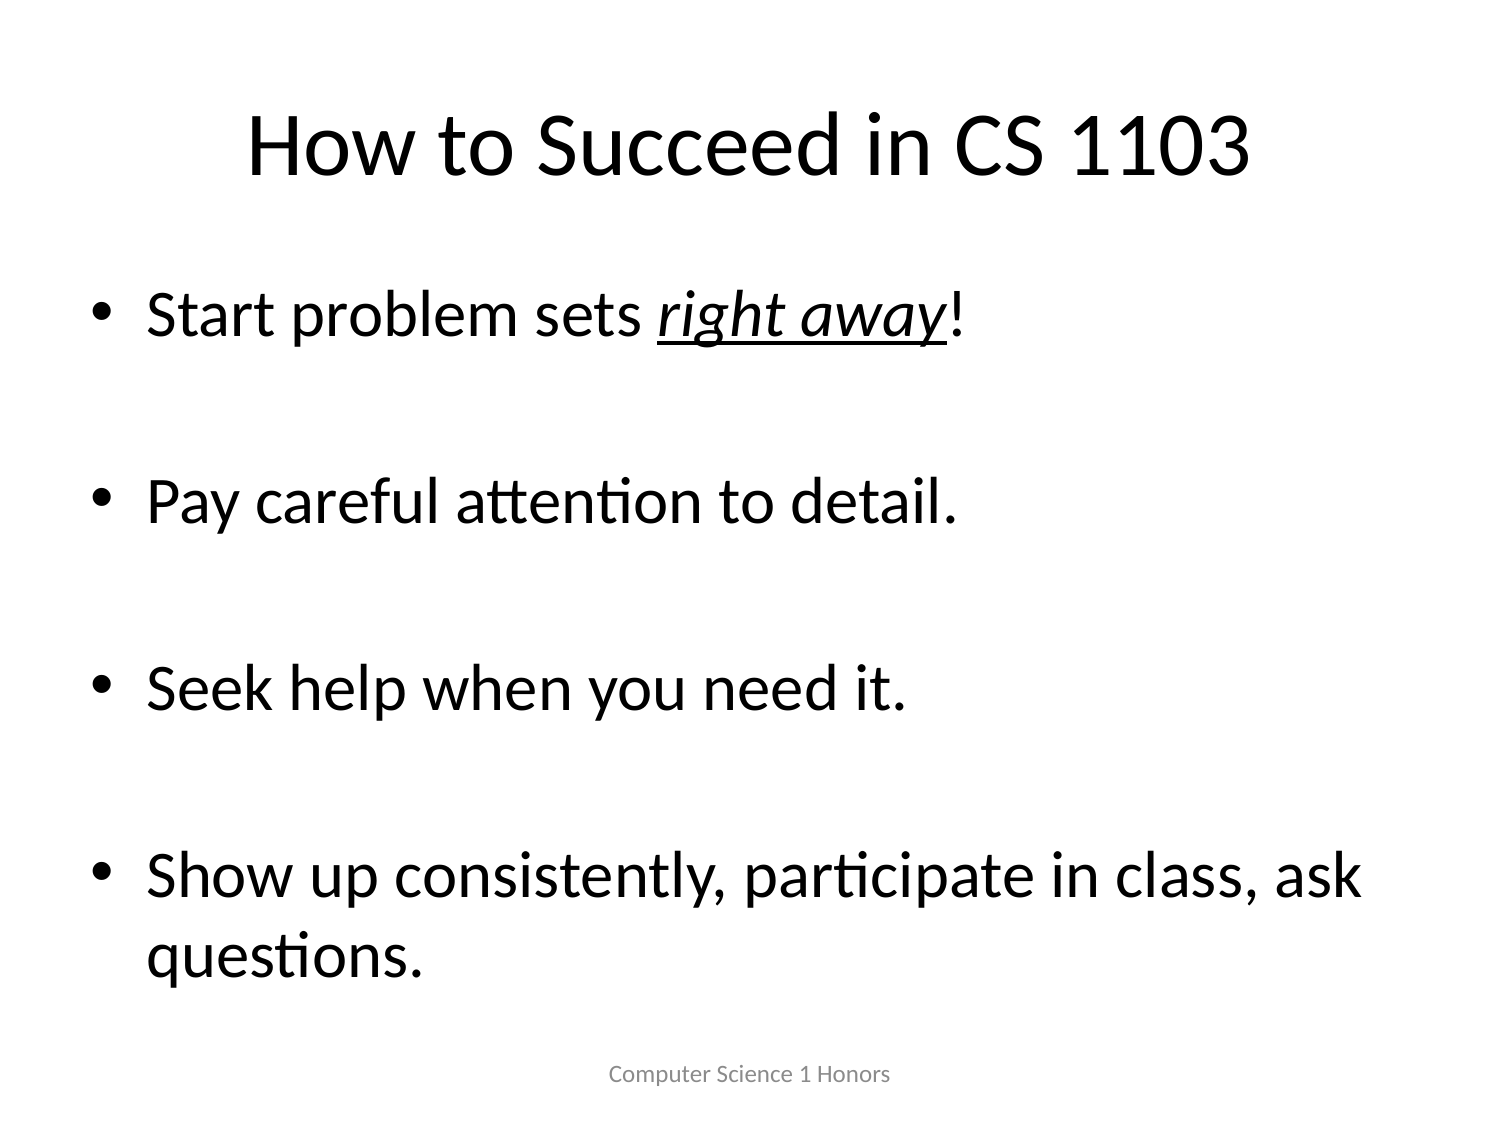

# How to Succeed in CS 1103
Start problem sets right away!

Pay careful attention to detail.

Seek help when you need it.

Show up consistently, participate in class, ask questions.
Computer Science 1 Honors